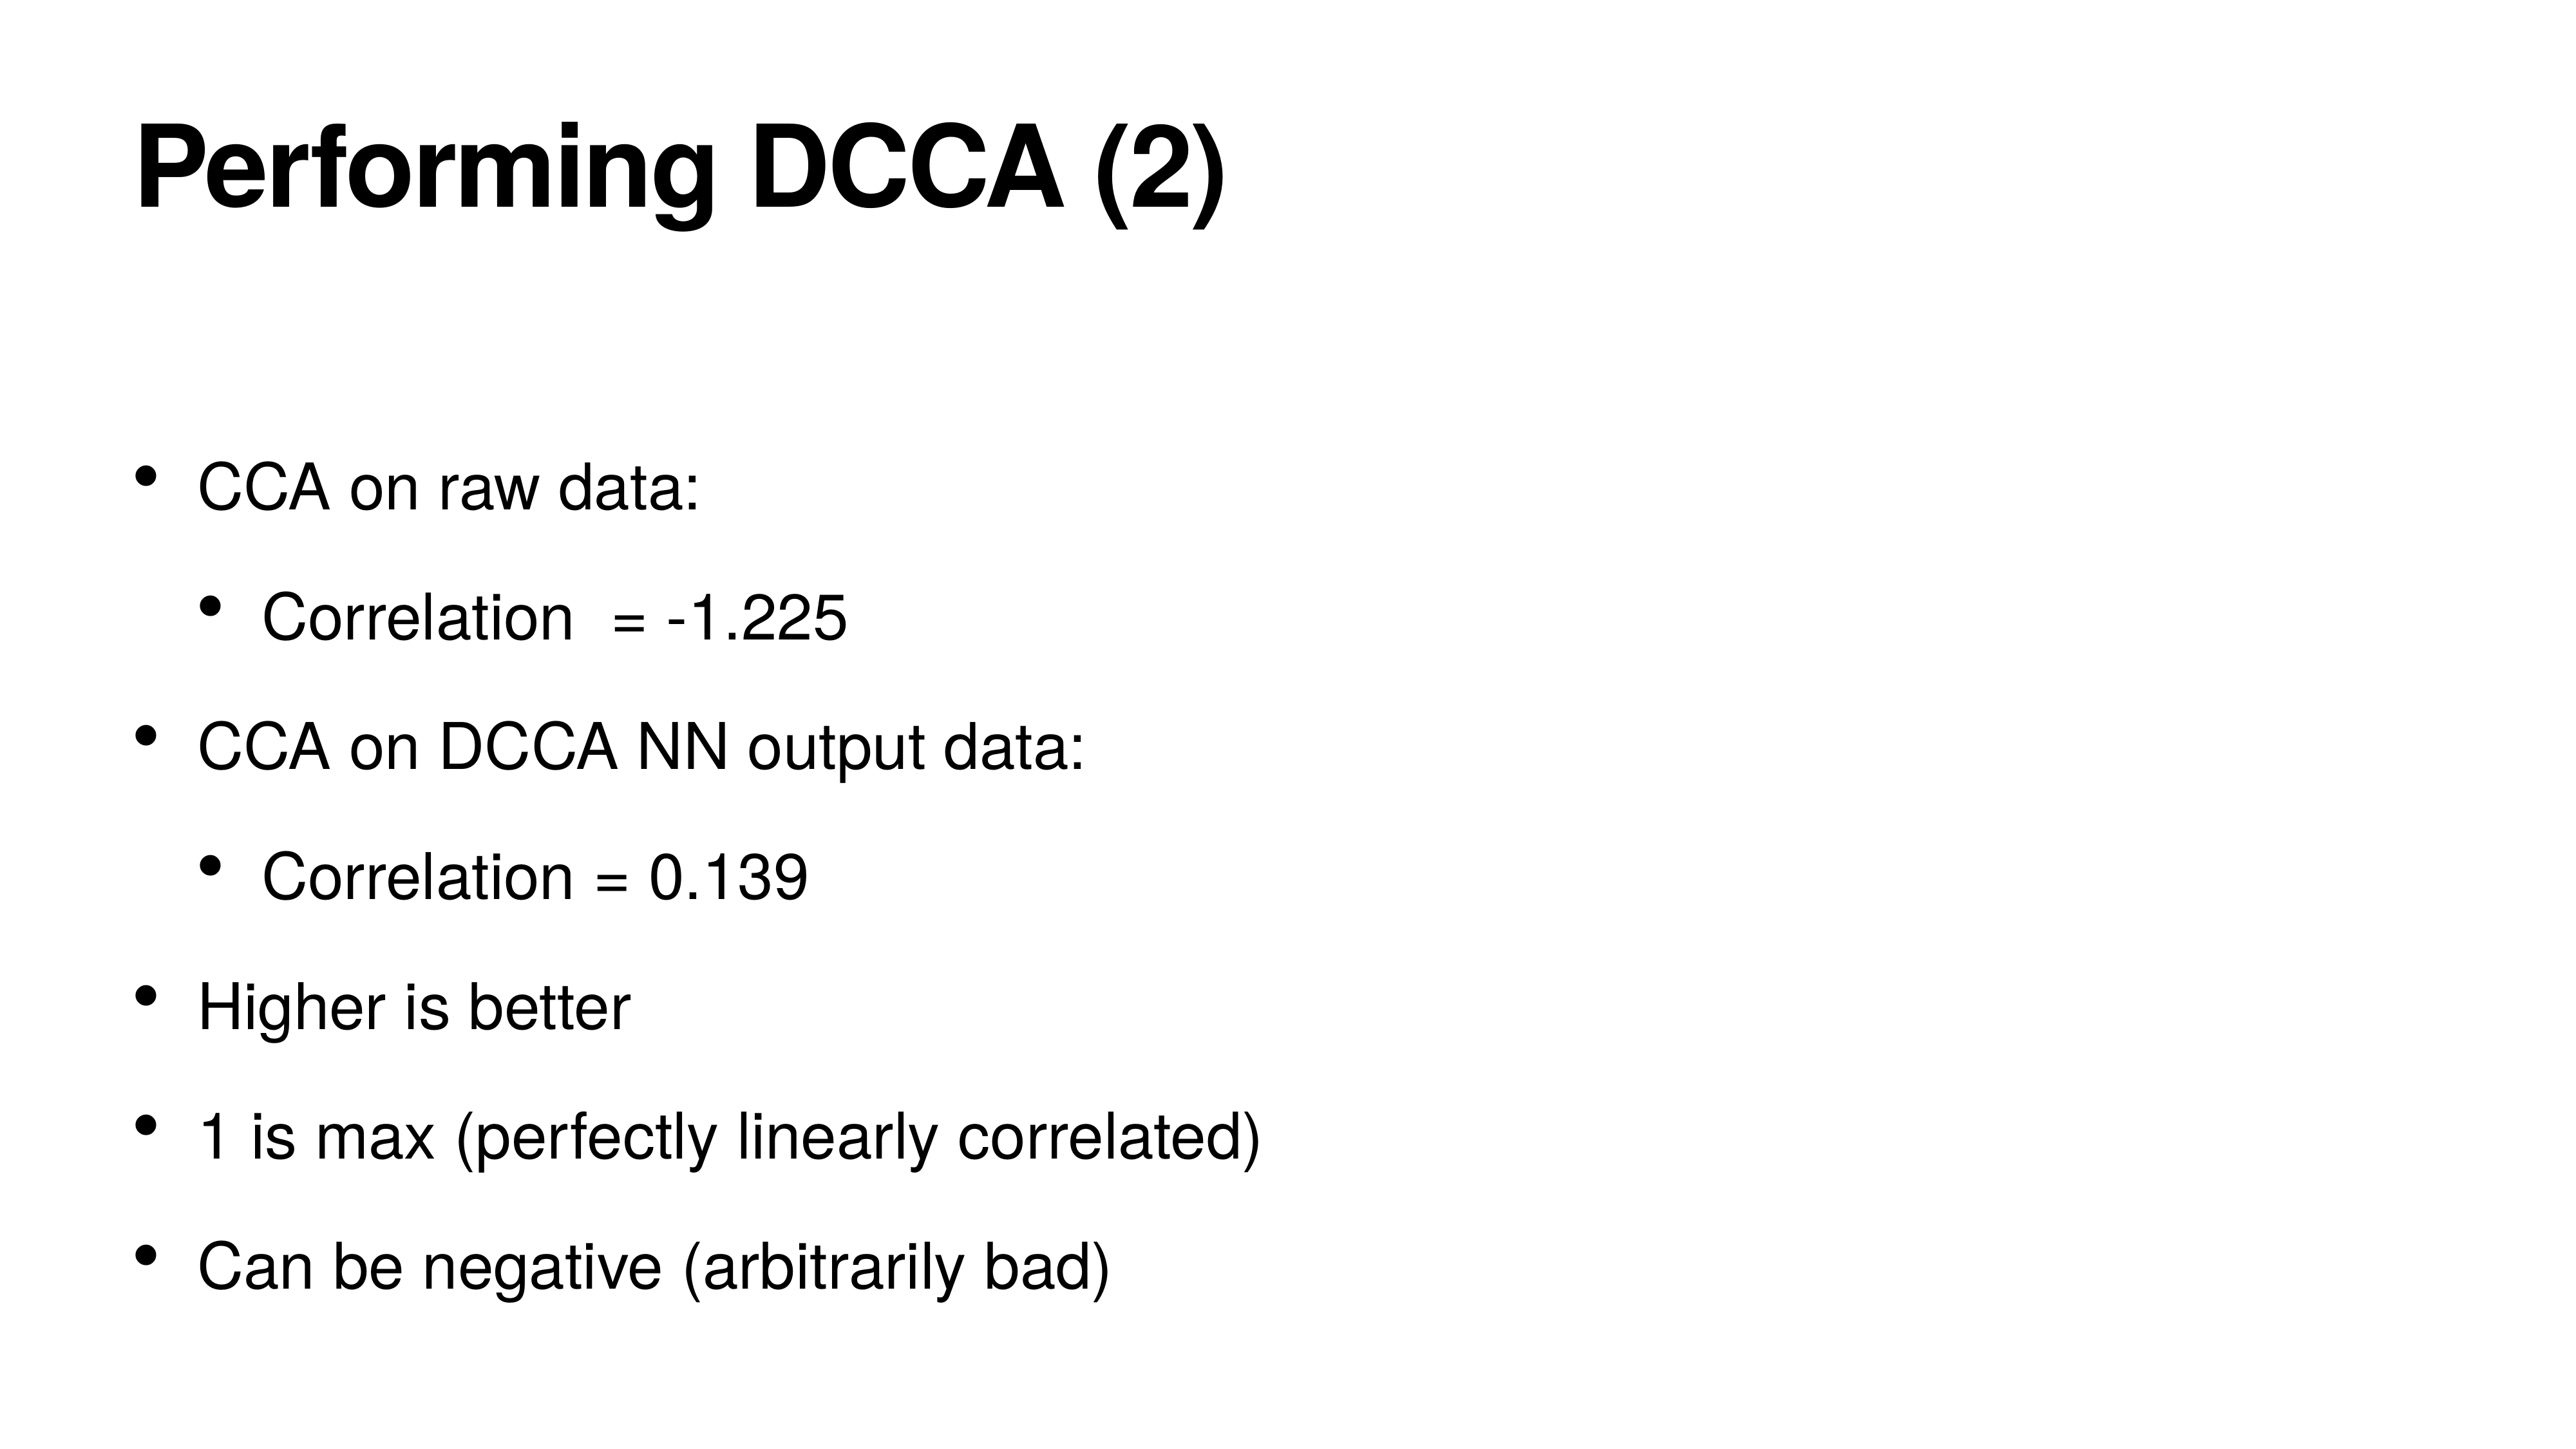

# Performing DCCA (2)
CCA on raw data:
Correlation  = -1.225
CCA on DCCA NN output data:
Correlation = 0.139
Higher is better
1 is max (perfectly linearly correlated)
Can be negative (arbitrarily bad)